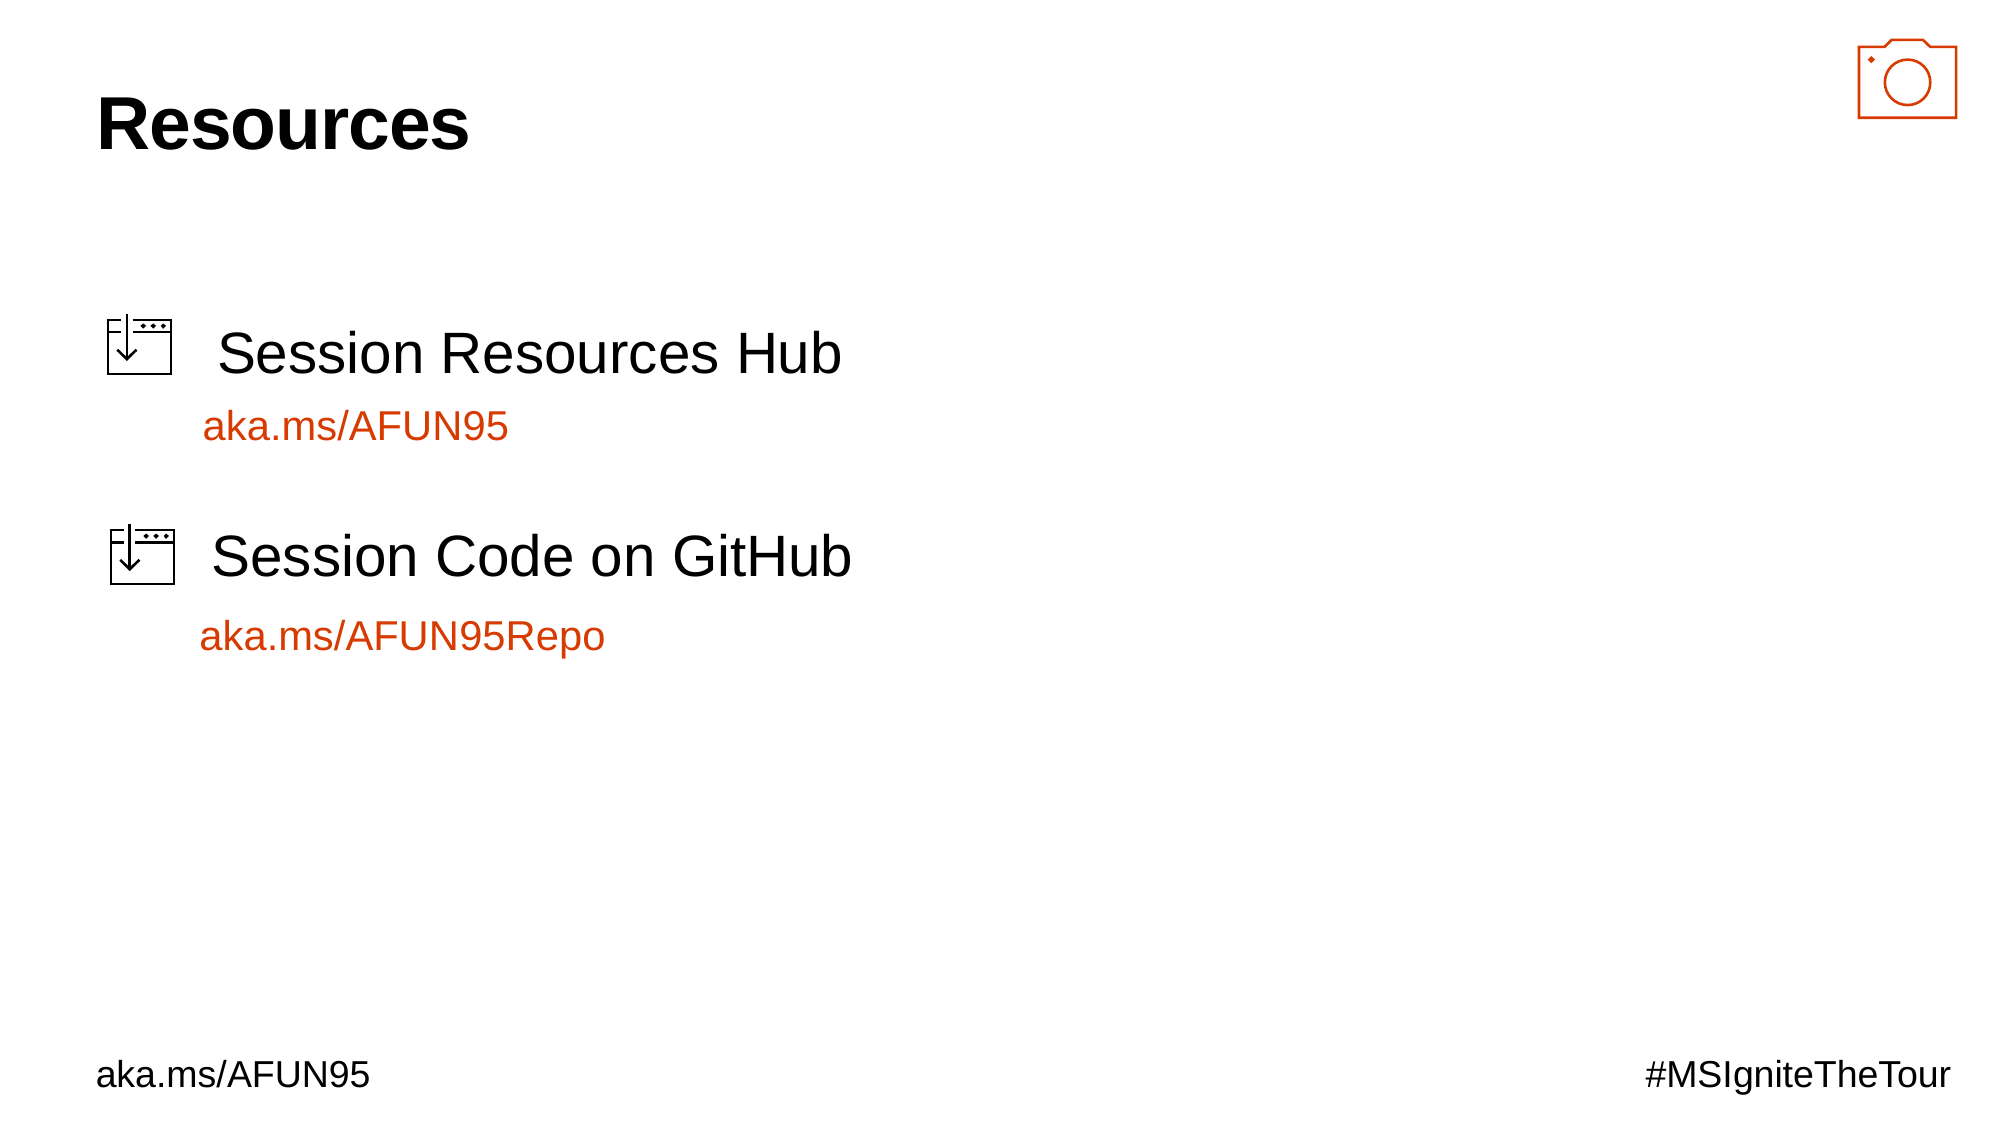

# Resources

Session Resources Hub
aka.ms/AFUN95
Session Code on GitHub

aka.ms/AFUN95Repo